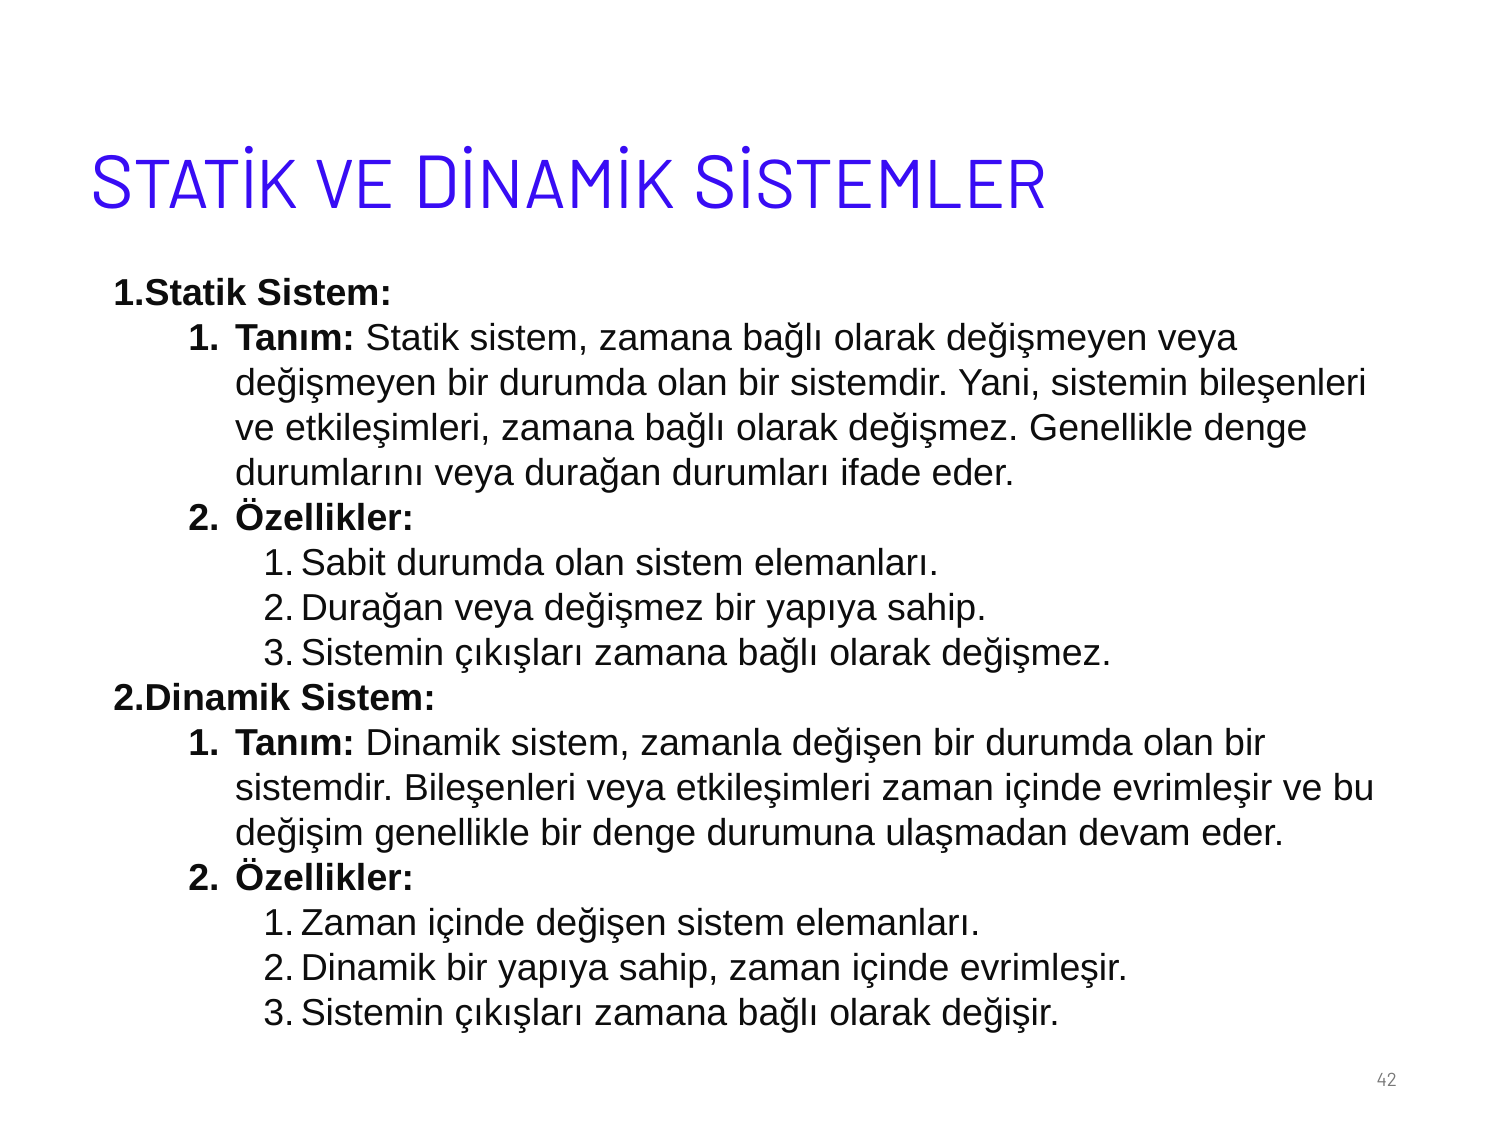

# STATİK VE DİNAMİK SİSTEMLER
Statik Sistem:
Tanım: Statik sistem, zamana bağlı olarak değişmeyen veya değişmeyen bir durumda olan bir sistemdir. Yani, sistemin bileşenleri ve etkileşimleri, zamana bağlı olarak değişmez. Genellikle denge durumlarını veya durağan durumları ifade eder.
Özellikler:
Sabit durumda olan sistem elemanları.
Durağan veya değişmez bir yapıya sahip.
Sistemin çıkışları zamana bağlı olarak değişmez.
Dinamik Sistem:
Tanım: Dinamik sistem, zamanla değişen bir durumda olan bir sistemdir. Bileşenleri veya etkileşimleri zaman içinde evrimleşir ve bu değişim genellikle bir denge durumuna ulaşmadan devam eder.
Özellikler:
Zaman içinde değişen sistem elemanları.
Dinamik bir yapıya sahip, zaman içinde evrimleşir.
Sistemin çıkışları zamana bağlı olarak değişir.
42